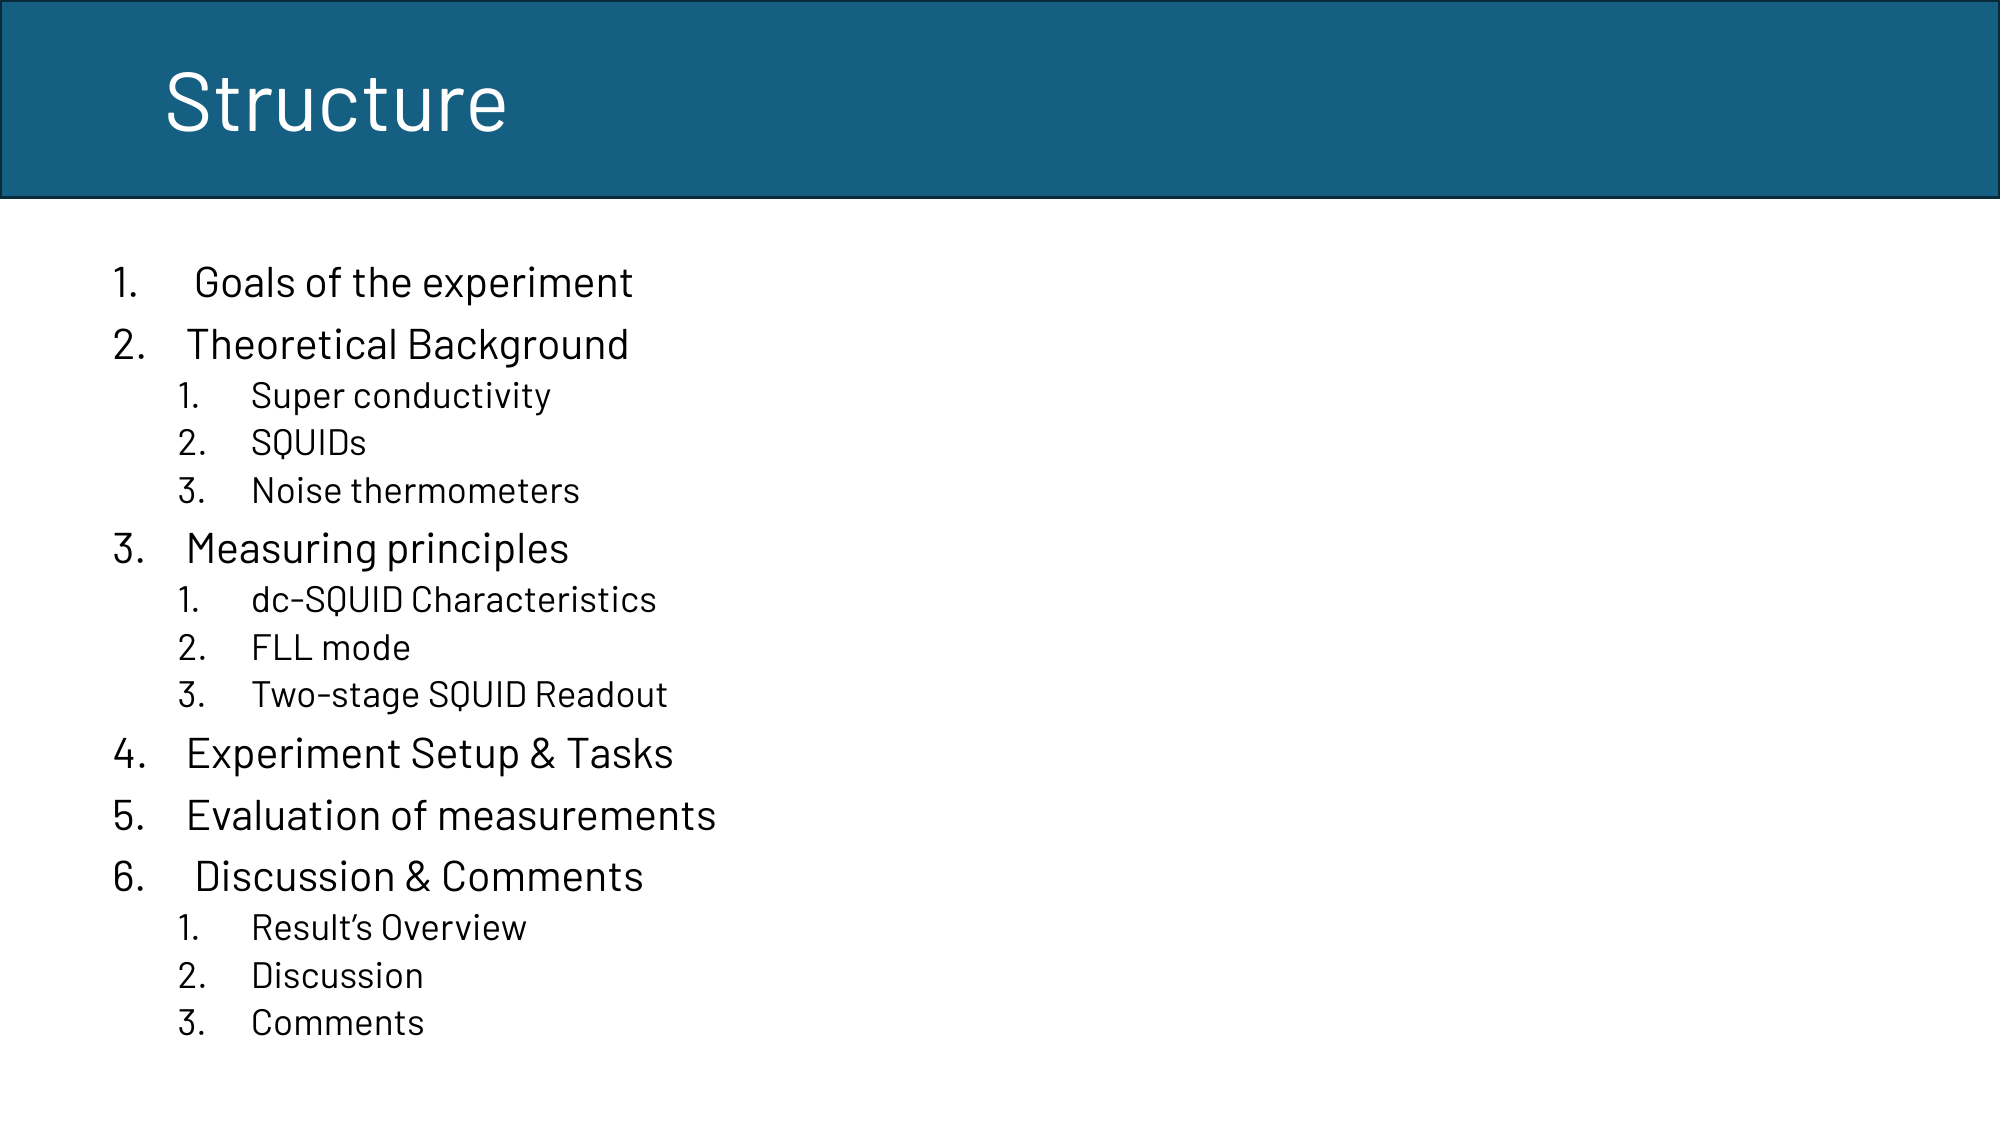

Structure
Goals of the experiment
Theoretical Background
Super conductivity
SQUIDs
Noise thermometers
Measuring principles
dc-SQUID Characteristics
FLL mode
Two-stage SQUID Readout
Experiment Setup & Tasks
Evaluation of measurements
 Discussion & Comments
Result’s Overview
Discussion
Comments